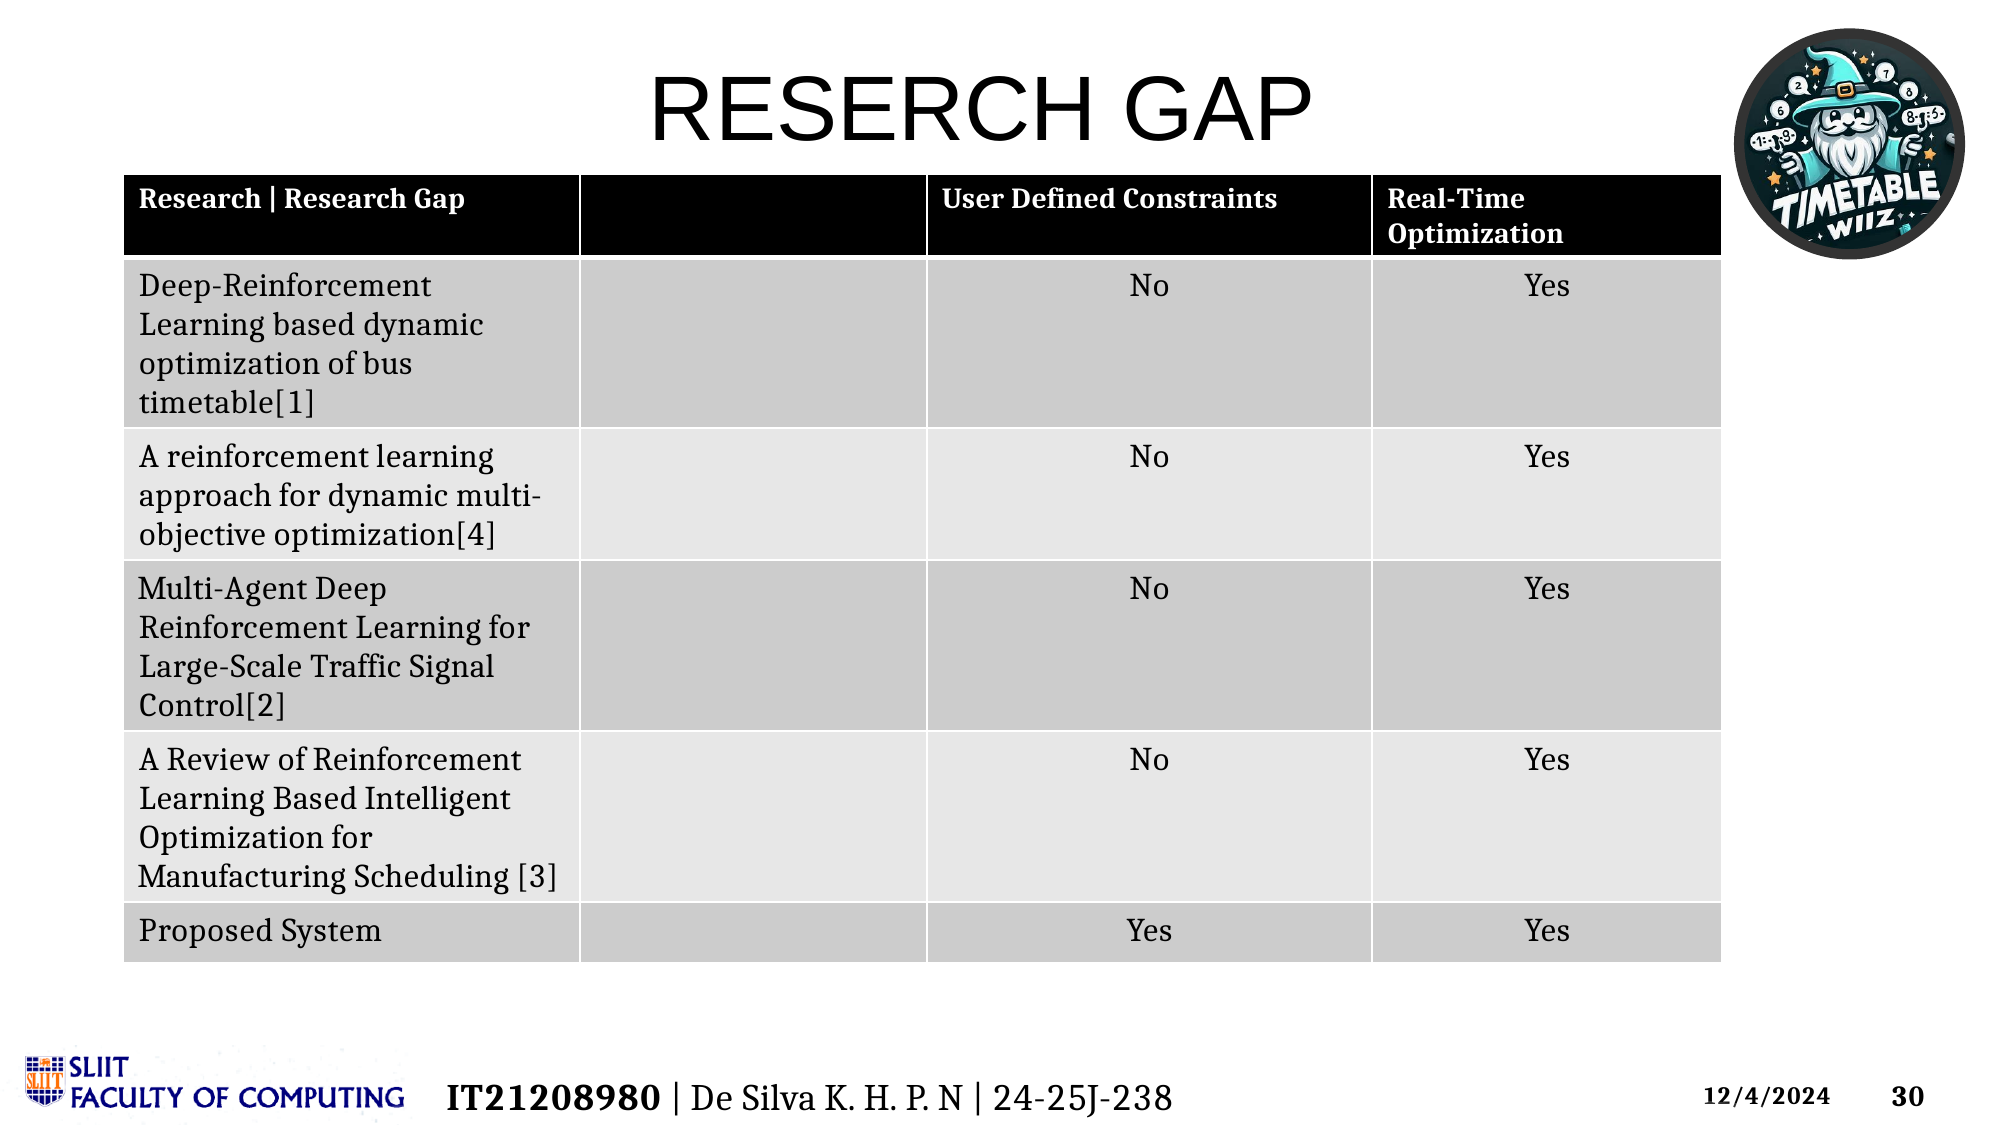

# RESERCH GAP
| Research | Research Gap |  | User Defined Constraints | Real-Time Optimization |
| --- | --- | --- | --- |
| Deep-Reinforcement Learning based dynamic optimization of bus timetable[1] |  | No | Yes |
| A reinforcement learning approach for dynamic multi-objective optimization[4] |  | No | Yes |
| Multi-Agent Deep Reinforcement Learning for Large-Scale Traffic Signal Control[2] |  | No | Yes |
| A Review of Reinforcement Learning Based Intelligent Optimization for Manufacturing Scheduling [3] |  | No | Yes |
| Proposed System |  | Yes | Yes |
IT21208980 | De Silva K. H. P. N | 24-25J-238